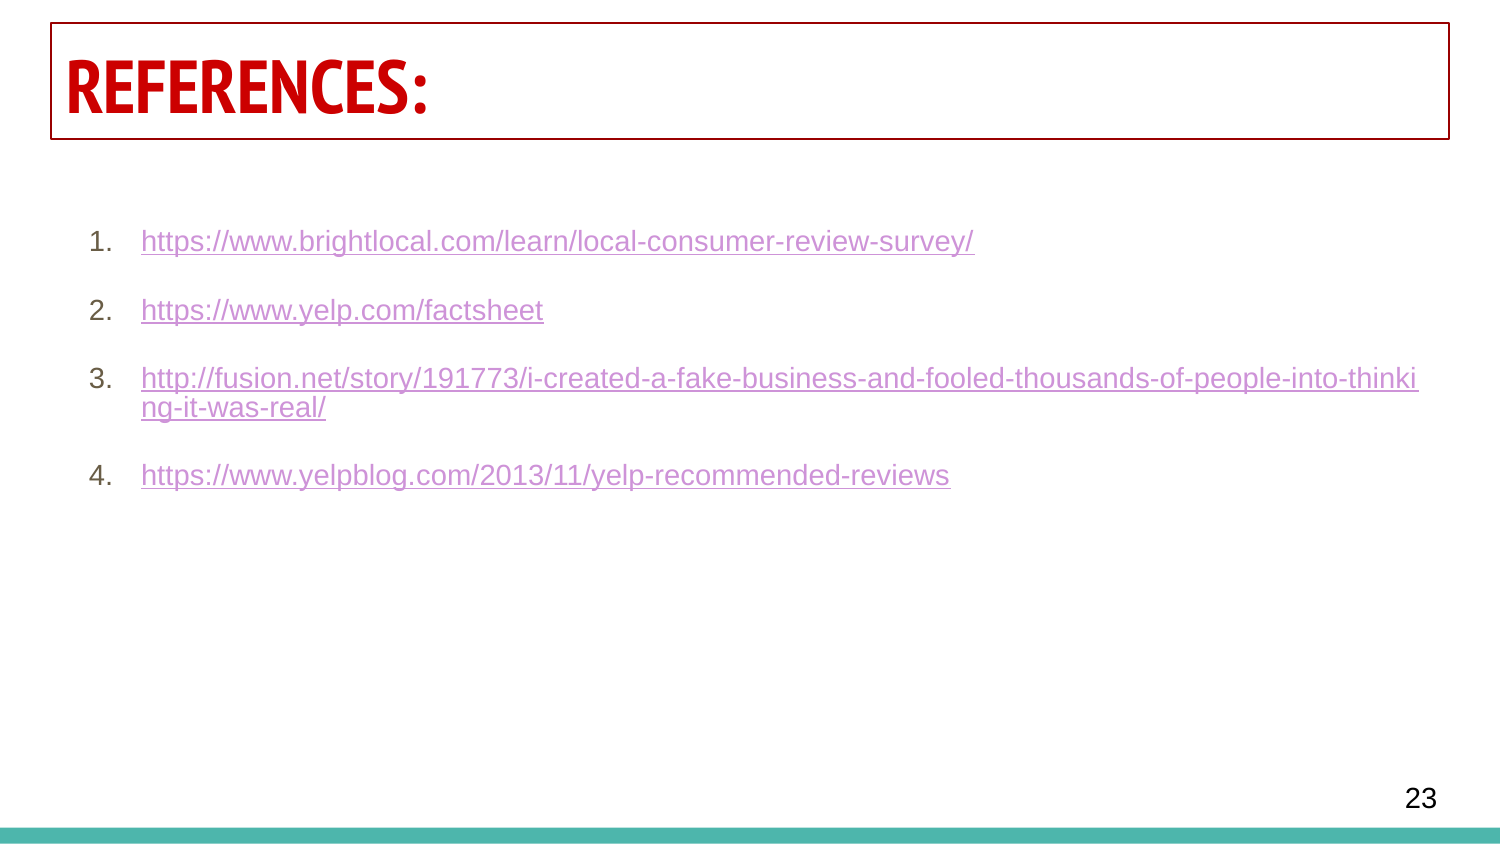

# REFERENCES:
https://www.brightlocal.com/learn/local-consumer-review-survey/
https://www.yelp.com/factsheet
http://fusion.net/story/191773/i-created-a-fake-business-and-fooled-thousands-of-people-into-thinking-it-was-real/
https://www.yelpblog.com/2013/11/yelp-recommended-reviews
23